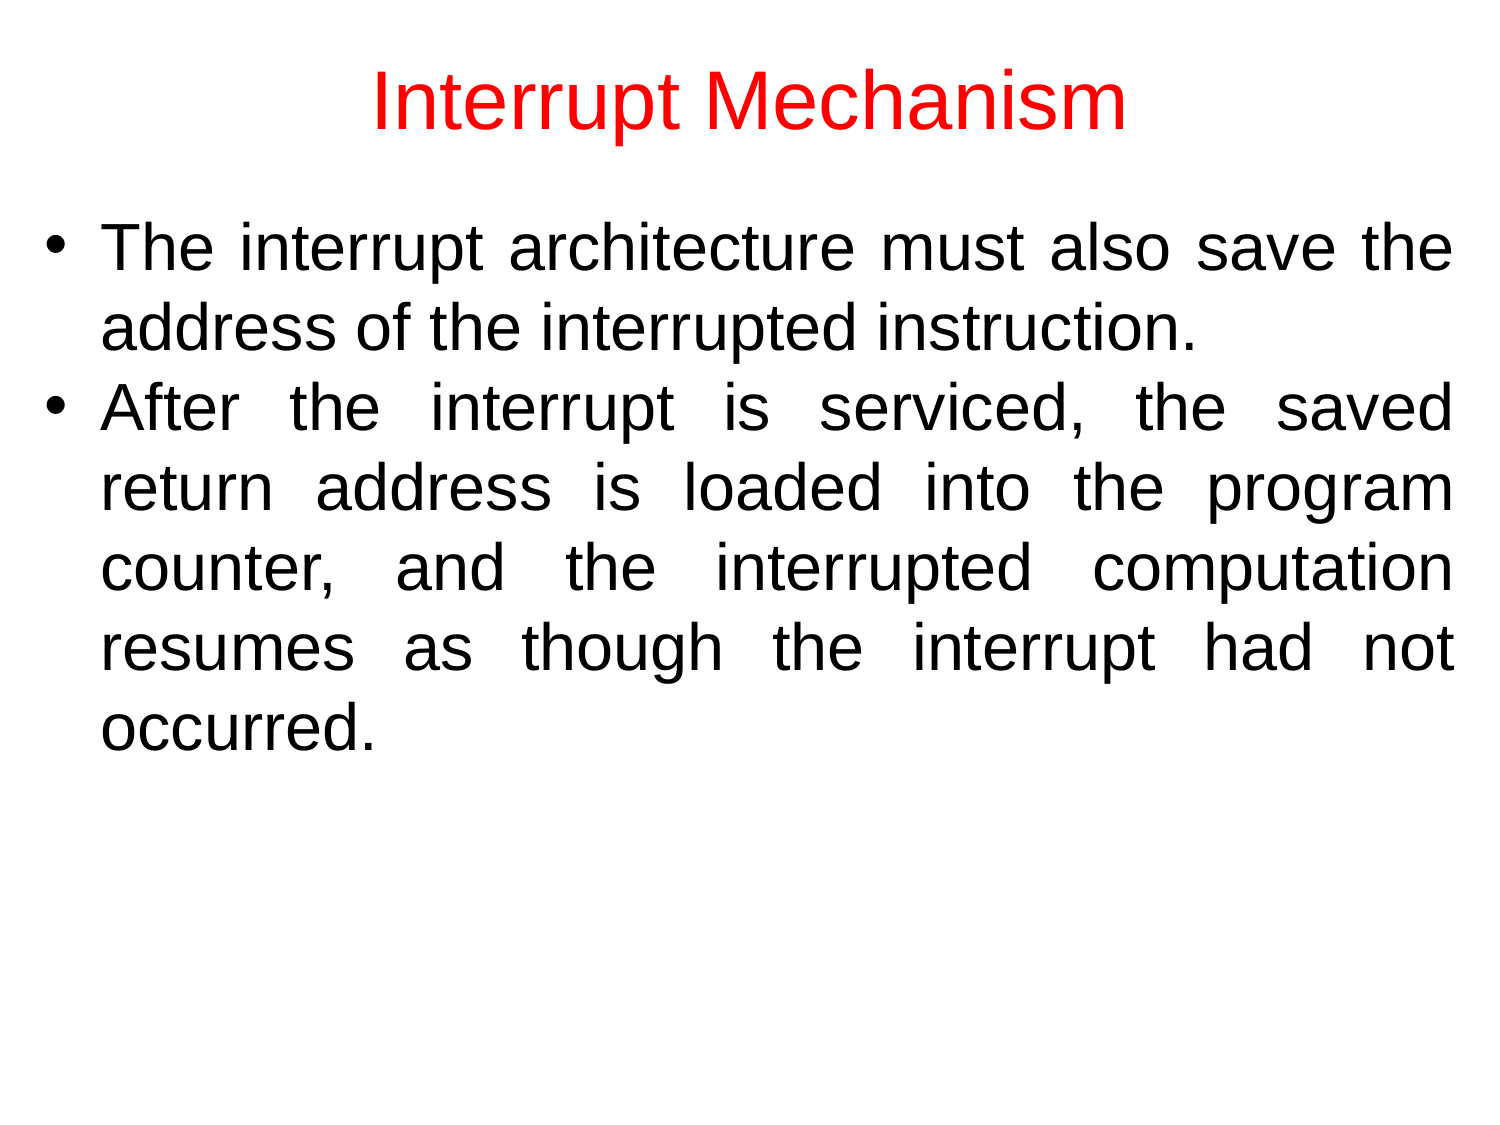

Interrupt Mechanism
The interrupt architecture must also save the address of the interrupted instruction.
After the interrupt is serviced, the saved return address is loaded into the program counter, and the interrupted computation resumes as though the interrupt had not occurred.